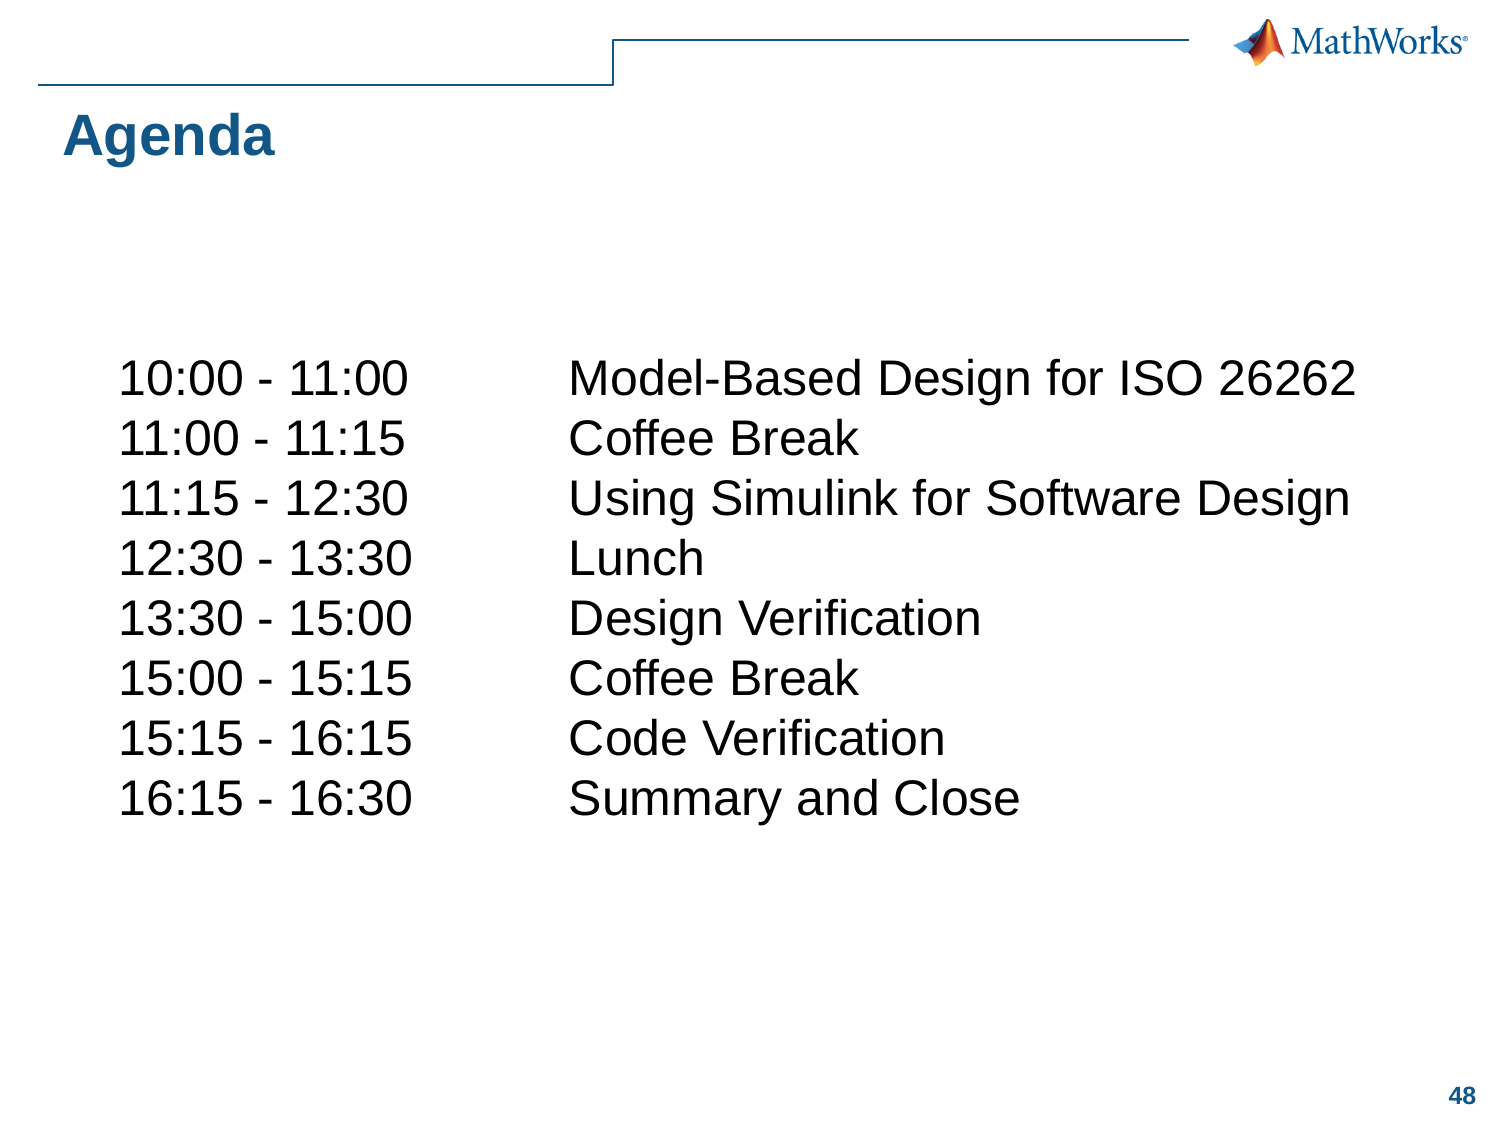

Agenda
10:00 - 11:00		Model-Based Design for ISO 26262
11:00 - 11:15		Coffee Break
11:15 - 12:30		Using Simulink for Software Design
12:30 - 13:30		Lunch
13:30 - 15:00		Design Verification
15:00 - 15:15		Coffee Break
15:15 - 16:15		Code Verification
16:15 - 16:30		Summary and Close